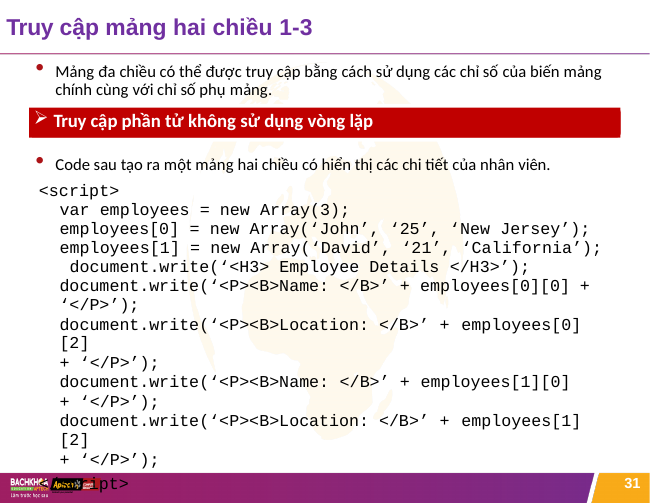

# Truy cập mảng hai chiều 1-3
Mảng đa chiều có thể được truy cập bằng cách sử dụng các chỉ số của biến mảng  chính cùng với chỉ số phụ mảng.
Truy cập phần tử không sử dụng vòng lặp

Code sau tạo ra một mảng hai chiều có hiển thị các chi tiết của nhân viên.
<script>
var employees = new Array(3);
employees[0] = new Array(‘John’, ‘25’, ‘New Jersey’);  employees[1] = new Array(‘David’, ‘21’, ‘California’);  document.write(‘<H3> Employee Details </H3>’);  document.write(‘<P><B>Name: </B>’ + employees[0][0] +  ‘</P>’);
document.write(‘<P><B>Location: </B>’ + employees[0][2]
+ ‘</P>’);
document.write(‘<P><B>Name: </B>’ + employees[1][0]
+ ‘</P>’);
document.write(‘<P><B>Location: </B>’ + employees[1][2]
+ ‘</P>’);
</script>

31